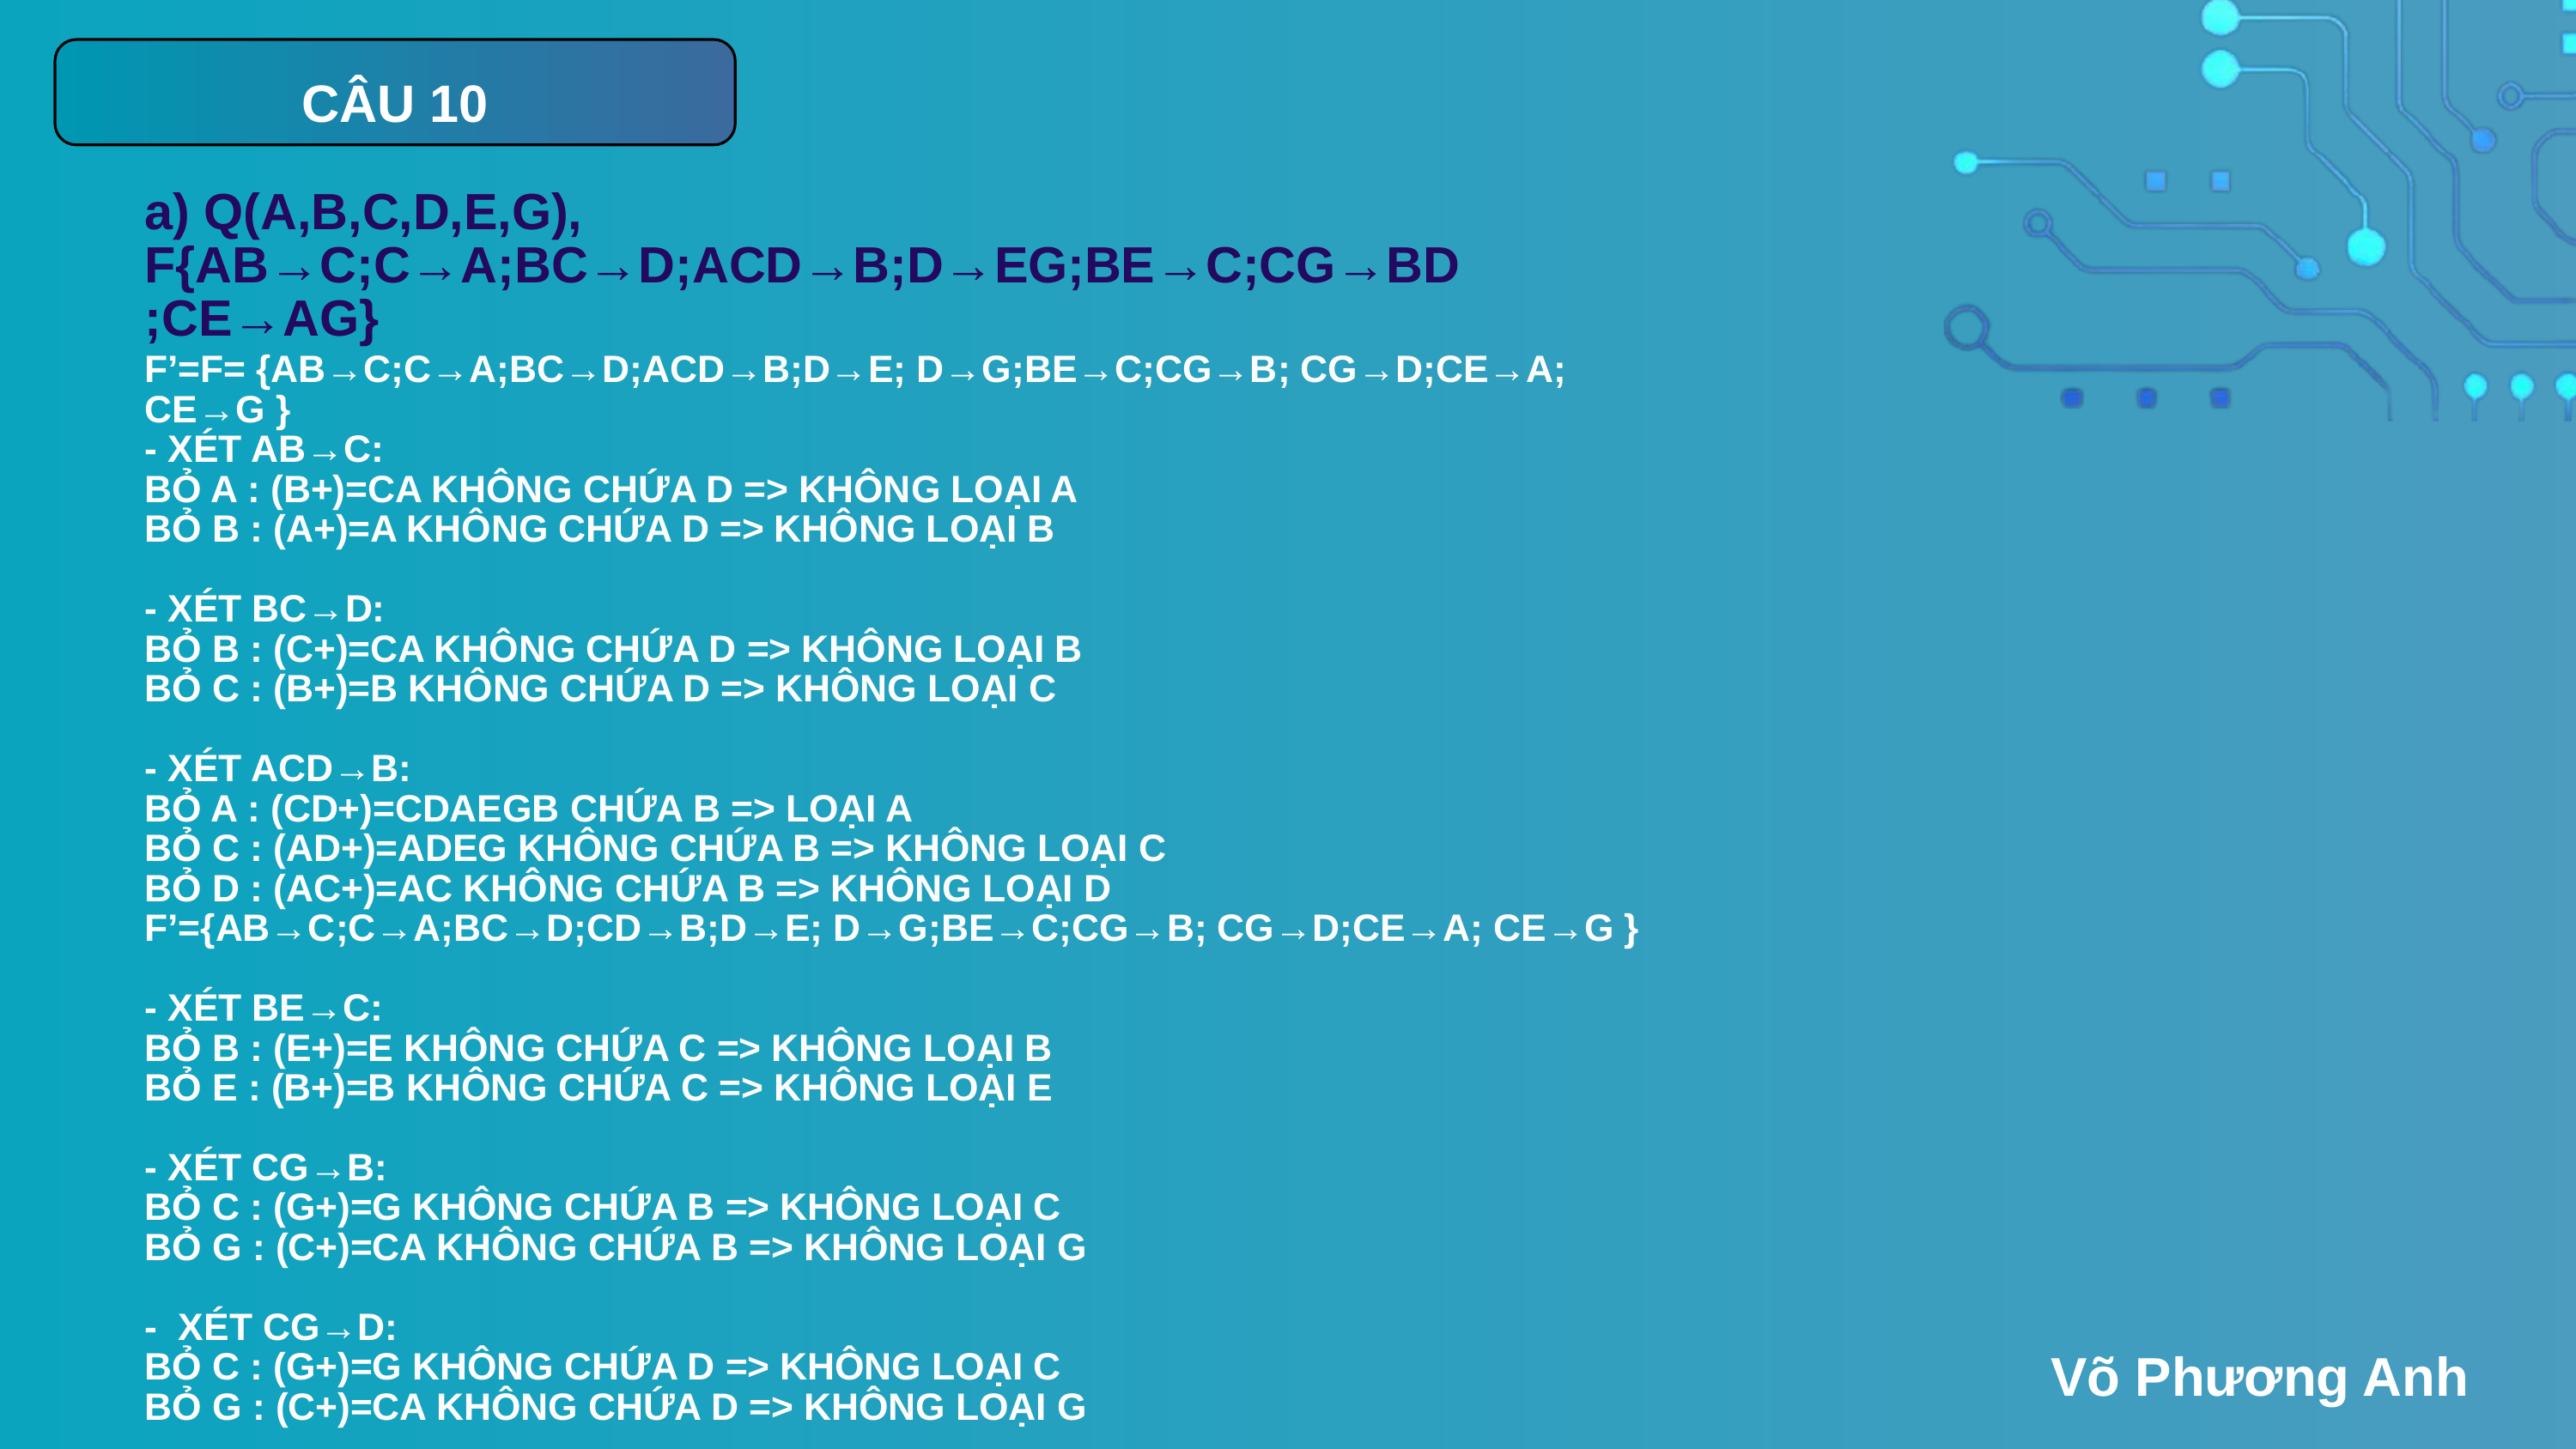

CÂU 10
a) Q(A,B,C,D,E,G),
F{AB→C;C→A;BC→D;ACD→B;D→EG;BE→C;CG→BD;CE→AG}
F’=F= {AB→C;C→A;BC→D;ACD→B;D→E; D→G;BE→C;CG→B; CG→D;CE→A; CE→G }
- XÉT AB→C:
BỎ A : (B+)=CA KHÔNG CHỨA D => KHÔNG LOẠI A
BỎ B : (A+)=A KHÔNG CHỨA D => KHÔNG LOẠI B

- XÉT BC→D:
BỎ B : (C+)=CA KHÔNG CHỨA D => KHÔNG LOẠI B
BỎ C : (B+)=B KHÔNG CHỨA D => KHÔNG LOẠI C

- XÉT ACD→B:
BỎ A : (CD+)=CDAEGB CHỨA B => LOẠI A
BỎ C : (AD+)=ADEG KHÔNG CHỨA B => KHÔNG LOẠI C
BỎ D : (AC+)=AC KHÔNG CHỨA B => KHÔNG LOẠI D
F’={AB→C;C→A;BC→D;CD→B;D→E; D→G;BE→C;CG→B; CG→D;CE→A; CE→G }

- XÉT BE→C:
BỎ B : (E+)=E KHÔNG CHỨA C => KHÔNG LOẠI B
BỎ E : (B+)=B KHÔNG CHỨA C => KHÔNG LOẠI E

- XÉT CG→B:
BỎ C : (G+)=G KHÔNG CHỨA B => KHÔNG LOẠI C
BỎ G : (C+)=CA KHÔNG CHỨA B => KHÔNG LOẠI G

-  XÉT CG→D:
BỎ C : (G+)=G KHÔNG CHỨA D => KHÔNG LOẠI C
BỎ G : (C+)=CA KHÔNG CHỨA D => KHÔNG LOẠI G

Võ Phương Anh